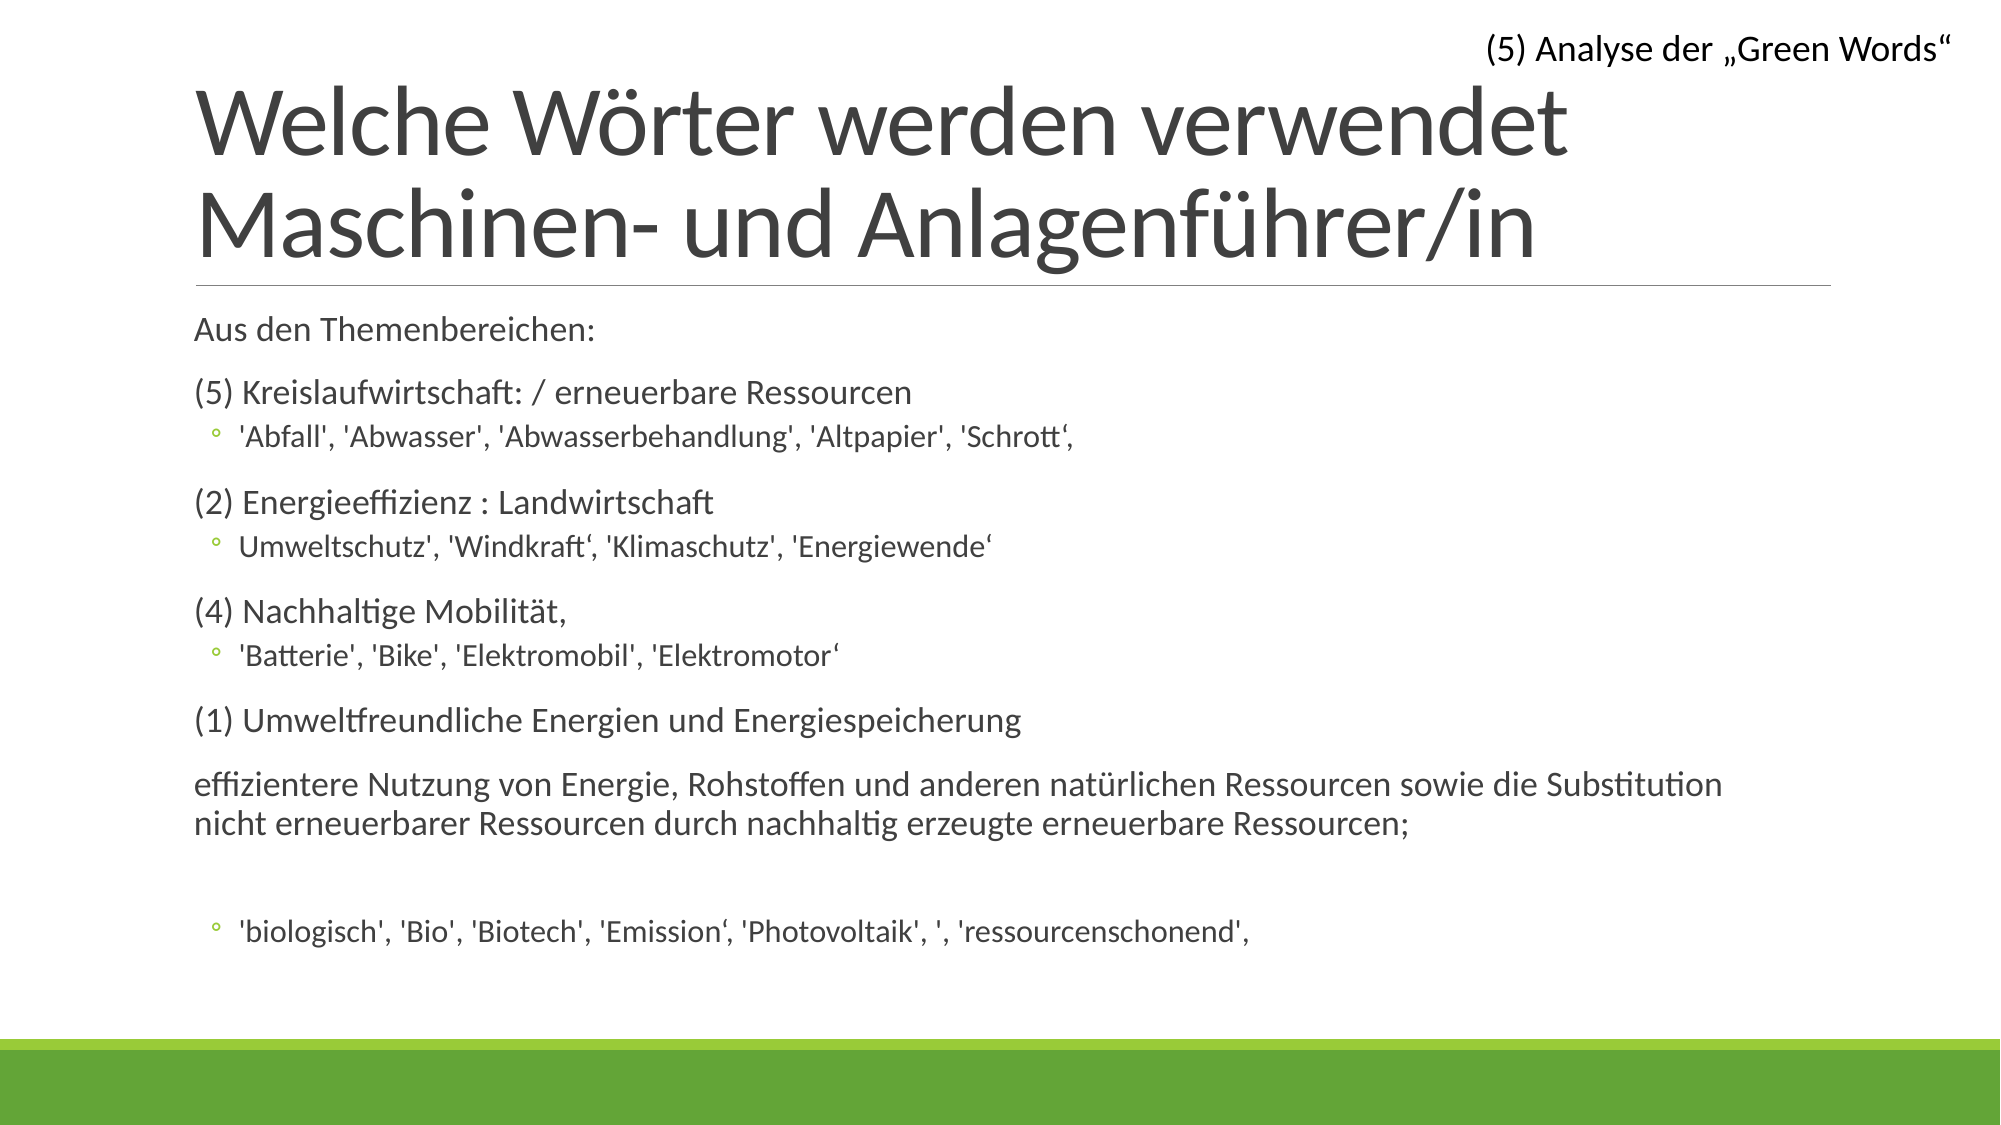

(5) Analyse der „Green Words“
# Welche Wörter werden verwendet Maschinen- und Anlagenführer/in
Aus den Themenbereichen:
(5) Kreislaufwirtschaft: / erneuerbare Ressourcen
'Abfall', 'Abwasser', 'Abwasserbehandlung', 'Altpapier', 'Schrott‘,
(2) Energieeffizienz : Landwirtschaft
Umweltschutz', 'Windkraft‘, 'Klimaschutz', 'Energiewende‘
(4) Nachhaltige Mobilität,
'Batterie', 'Bike', 'Elektromobil', 'Elektromotor‘
(1) Umweltfreundliche Energien und Energiespeicherung
effizientere Nutzung von Energie, Rohstoffen und anderen natürlichen Ressourcen sowie die Substitution nicht erneuerbarer Ressourcen durch nachhaltig erzeugte erneuerbare Ressourcen;

'biologisch', 'Bio', 'Biotech', 'Emission‘, 'Photovoltaik', ', 'ressourcenschonend',